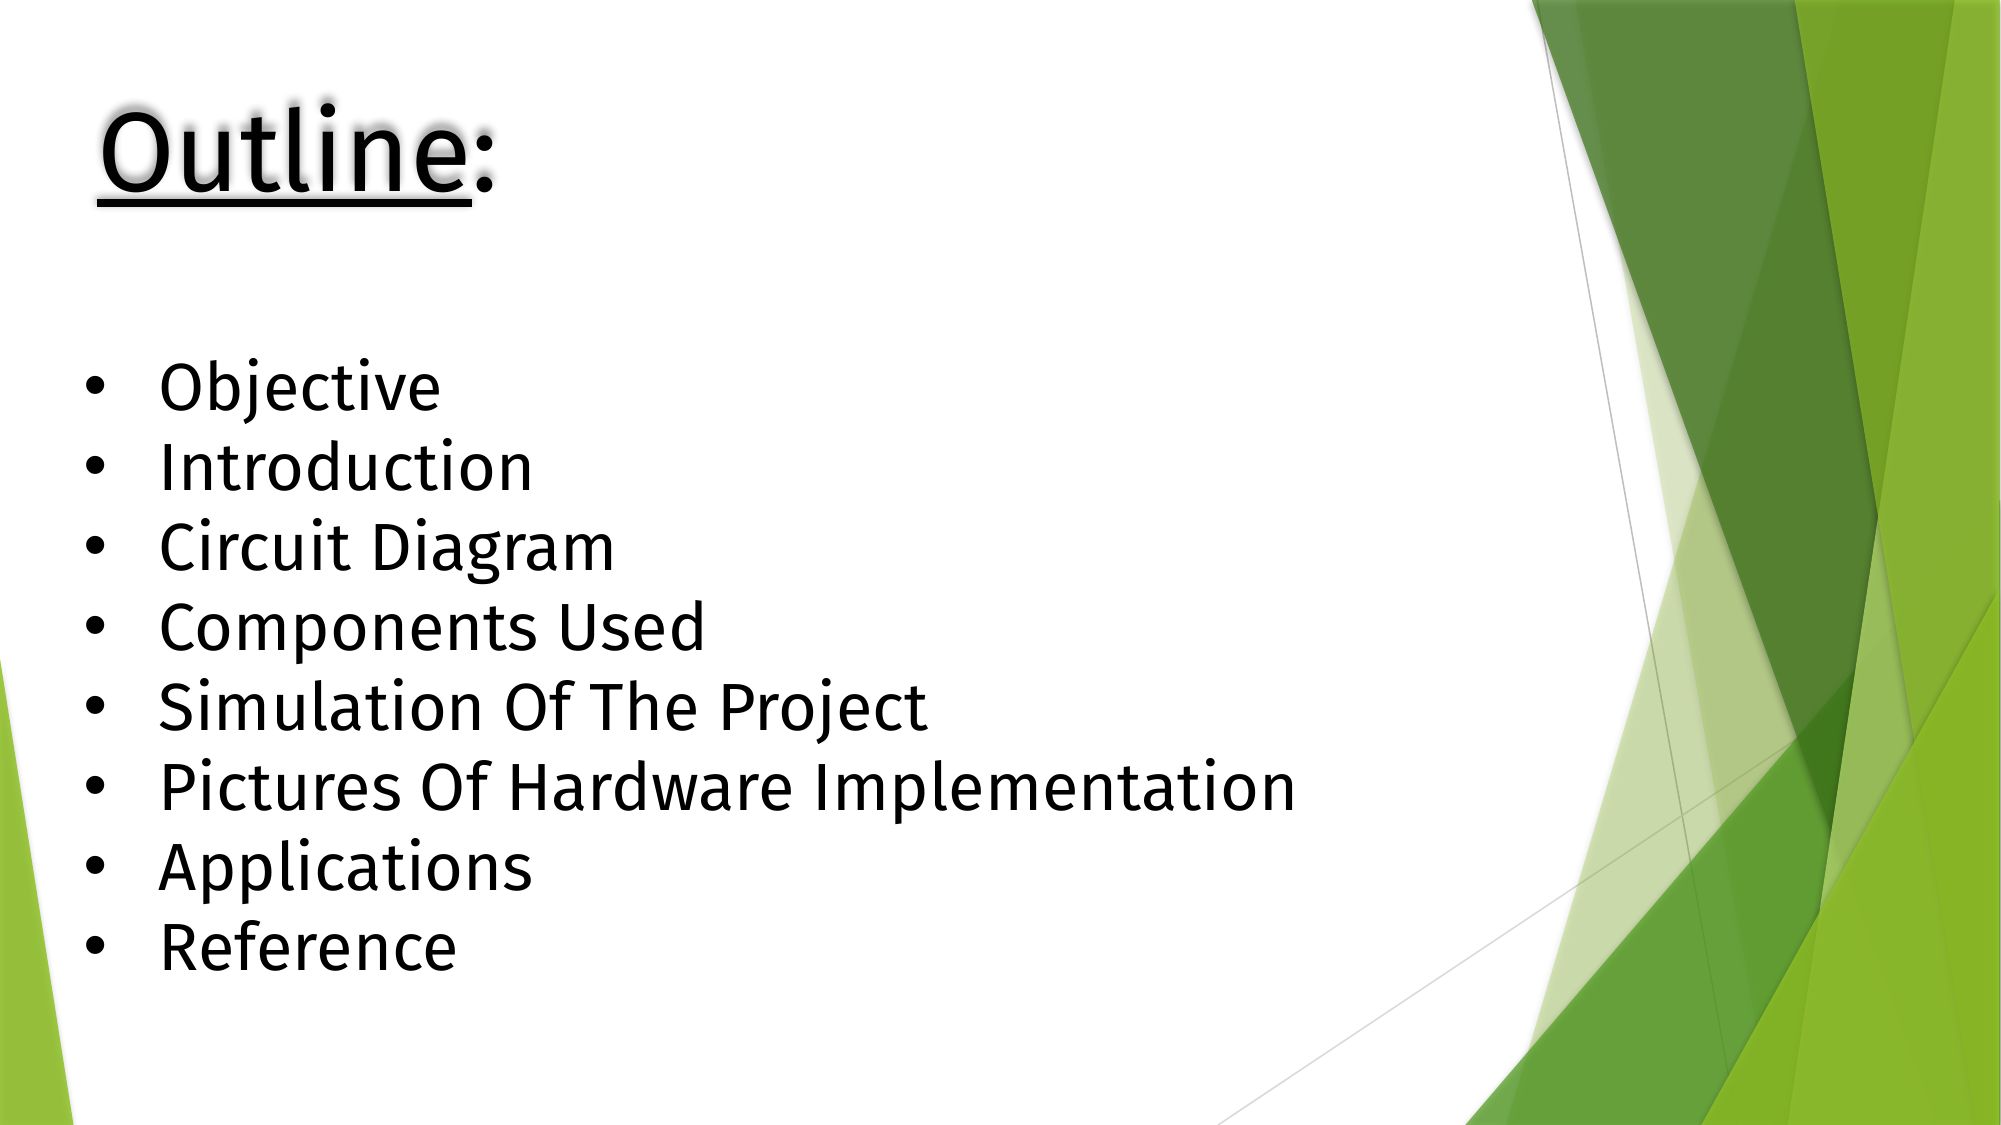

Outline:
Objective
Introduction
Circuit Diagram
Components Used
Simulation Of The Project
Pictures Of Hardware Implementation
Applications
Reference